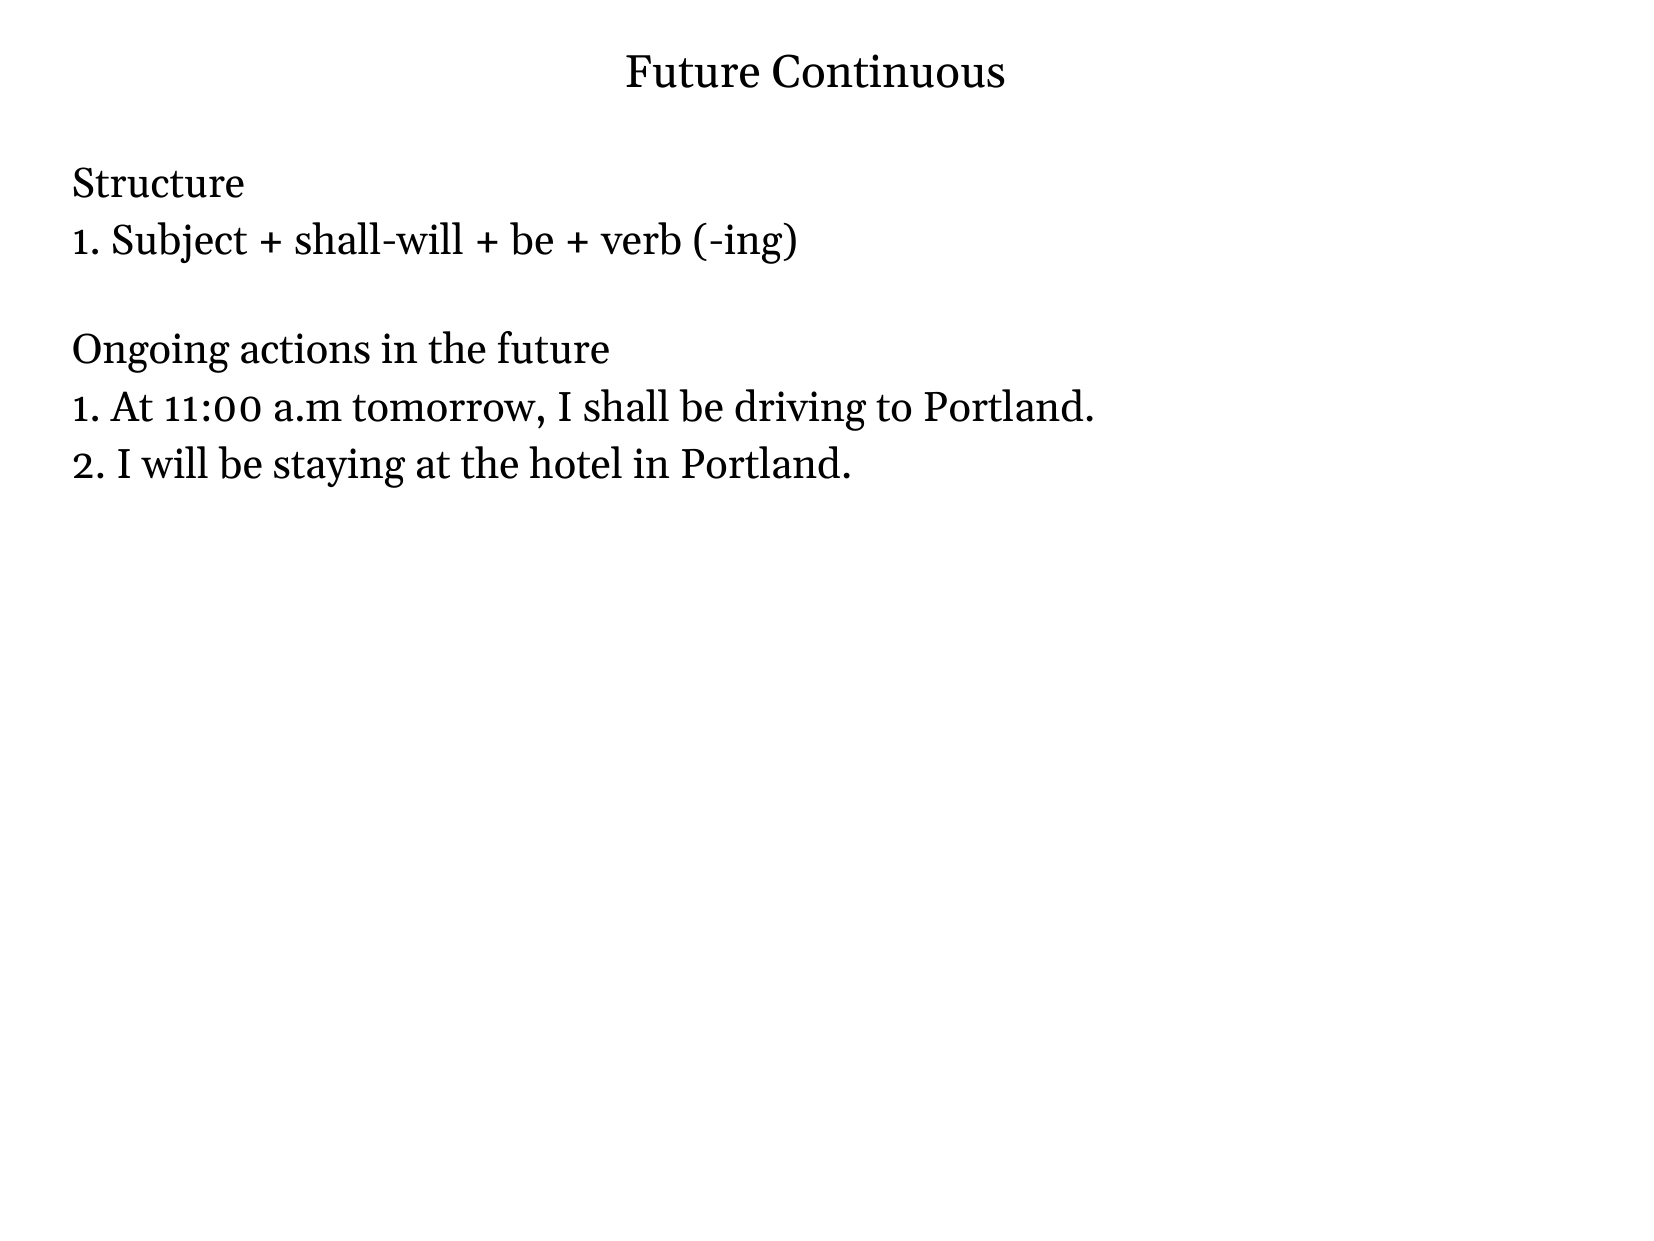

Future Continuous

Structure
1. Subject + shall-will + be + verb (-ing)

Ongoing actions in the future
1. At 11:00 a.m tomorrow, I shall be driving to Portland.
2. I will be staying at the hotel in Portland.